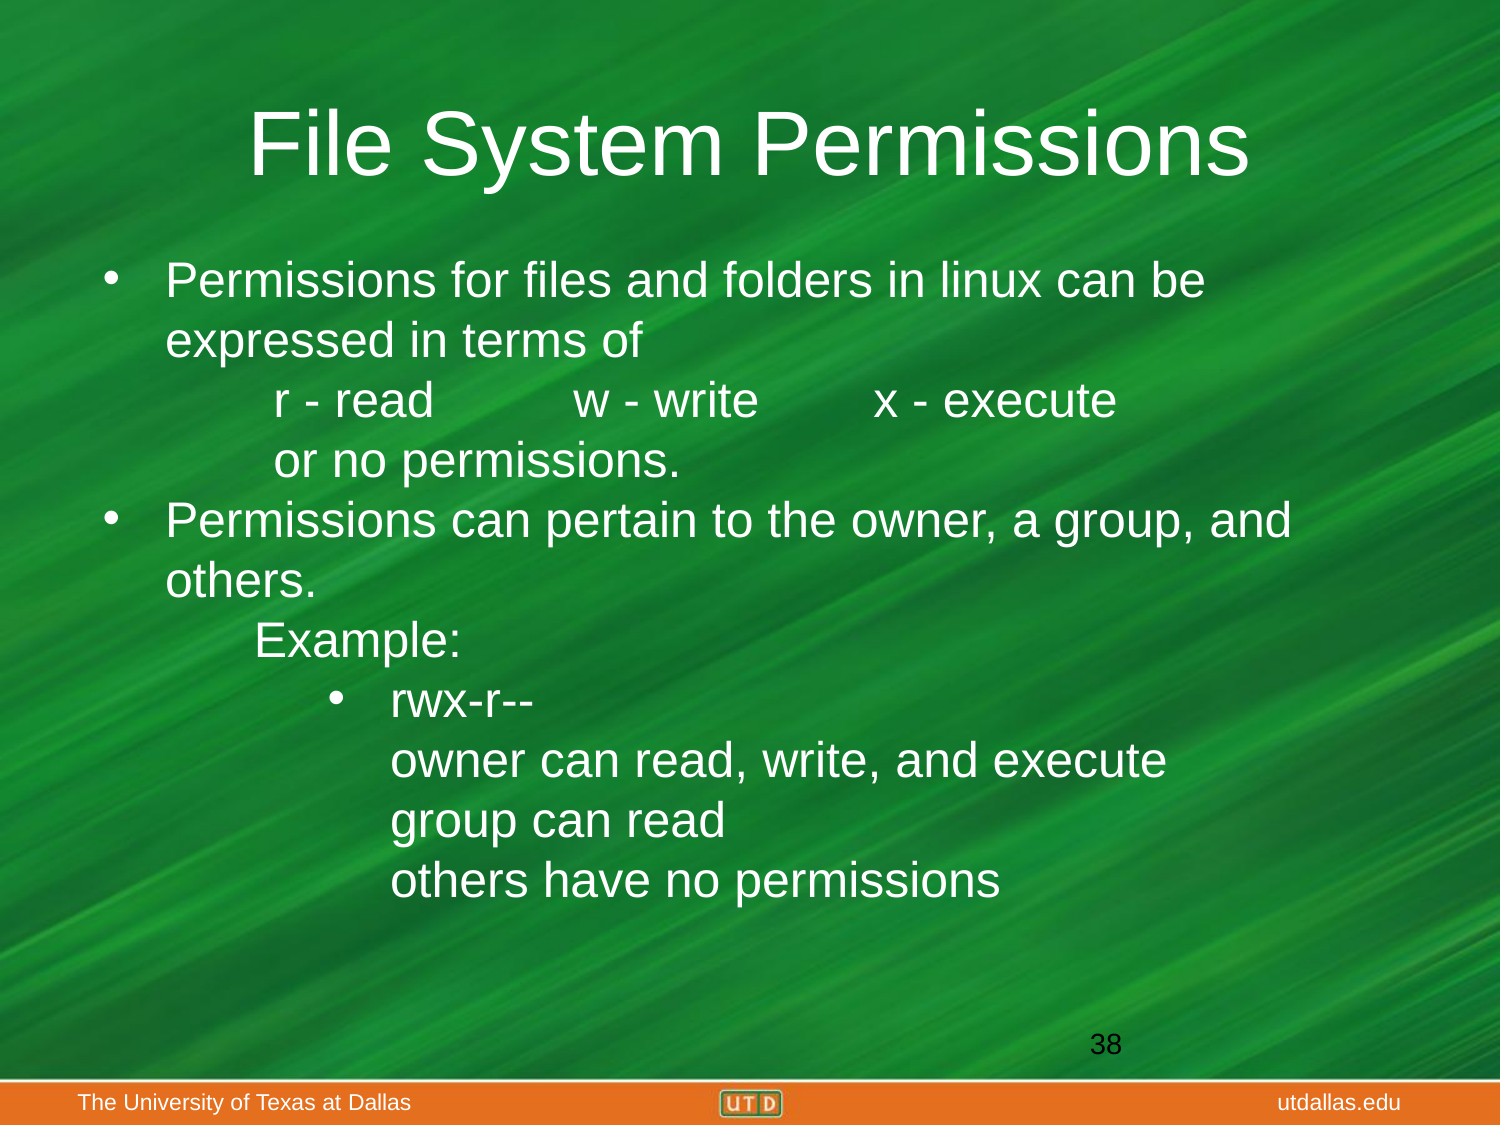

# File System Permissions
Permissions for files and folders in linux can be expressed in terms of
r - read	w - write 	x - execute
or no permissions.
Permissions can pertain to the owner, a group, and others.
 Example:
rwx-r--
owner can read, write, and execute
group can read
others have no permissions

38